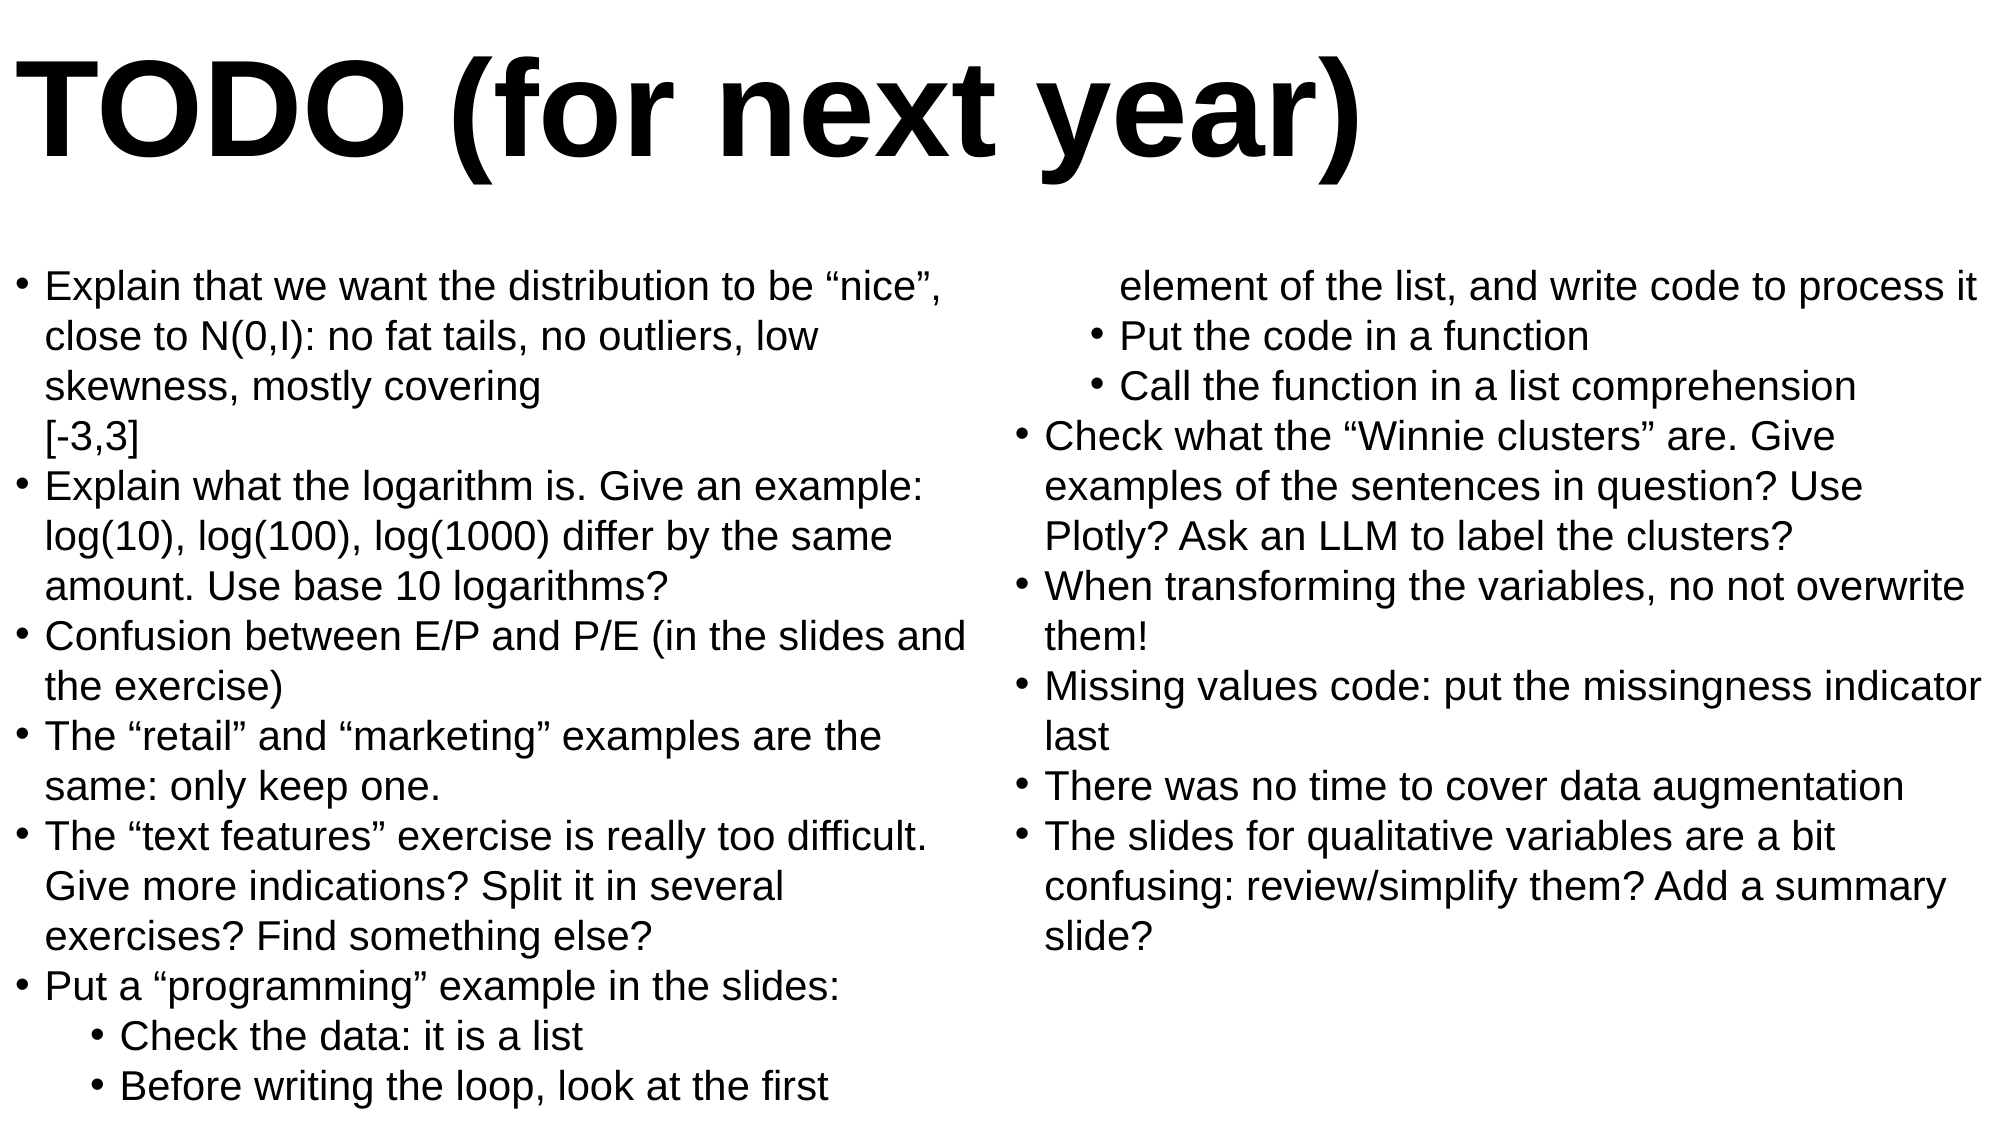

# TODO (for next year)
Explain that we want the distribution to be “nice”, close to N(0,I): no fat tails, no outliers, low skewness, mostly covering
[-3,3]
Explain what the logarithm is. Give an example: log(10), log(100), log(1000) differ by the same amount. Use base 10 logarithms?
Confusion between E/P and P/E (in the slides and the exercise)
The “retail” and “marketing” examples are the same: only keep one.
The “text features” exercise is really too difficult. Give more indications? Split it in several exercises? Find something else?
Put a “programming” example in the slides:
Check the data: it is a list
Before writing the loop, look at the first element of the list, and write code to process it
Put the code in a function
Call the function in a list comprehension
Check what the “Winnie clusters” are. Give examples of the sentences in question? Use Plotly? Ask an LLM to label the clusters?
When transforming the variables, no not overwrite them!
Missing values code: put the missingness indicator last
There was no time to cover data augmentation
The slides for qualitative variables are a bit confusing: review/simplify them? Add a summary slide?